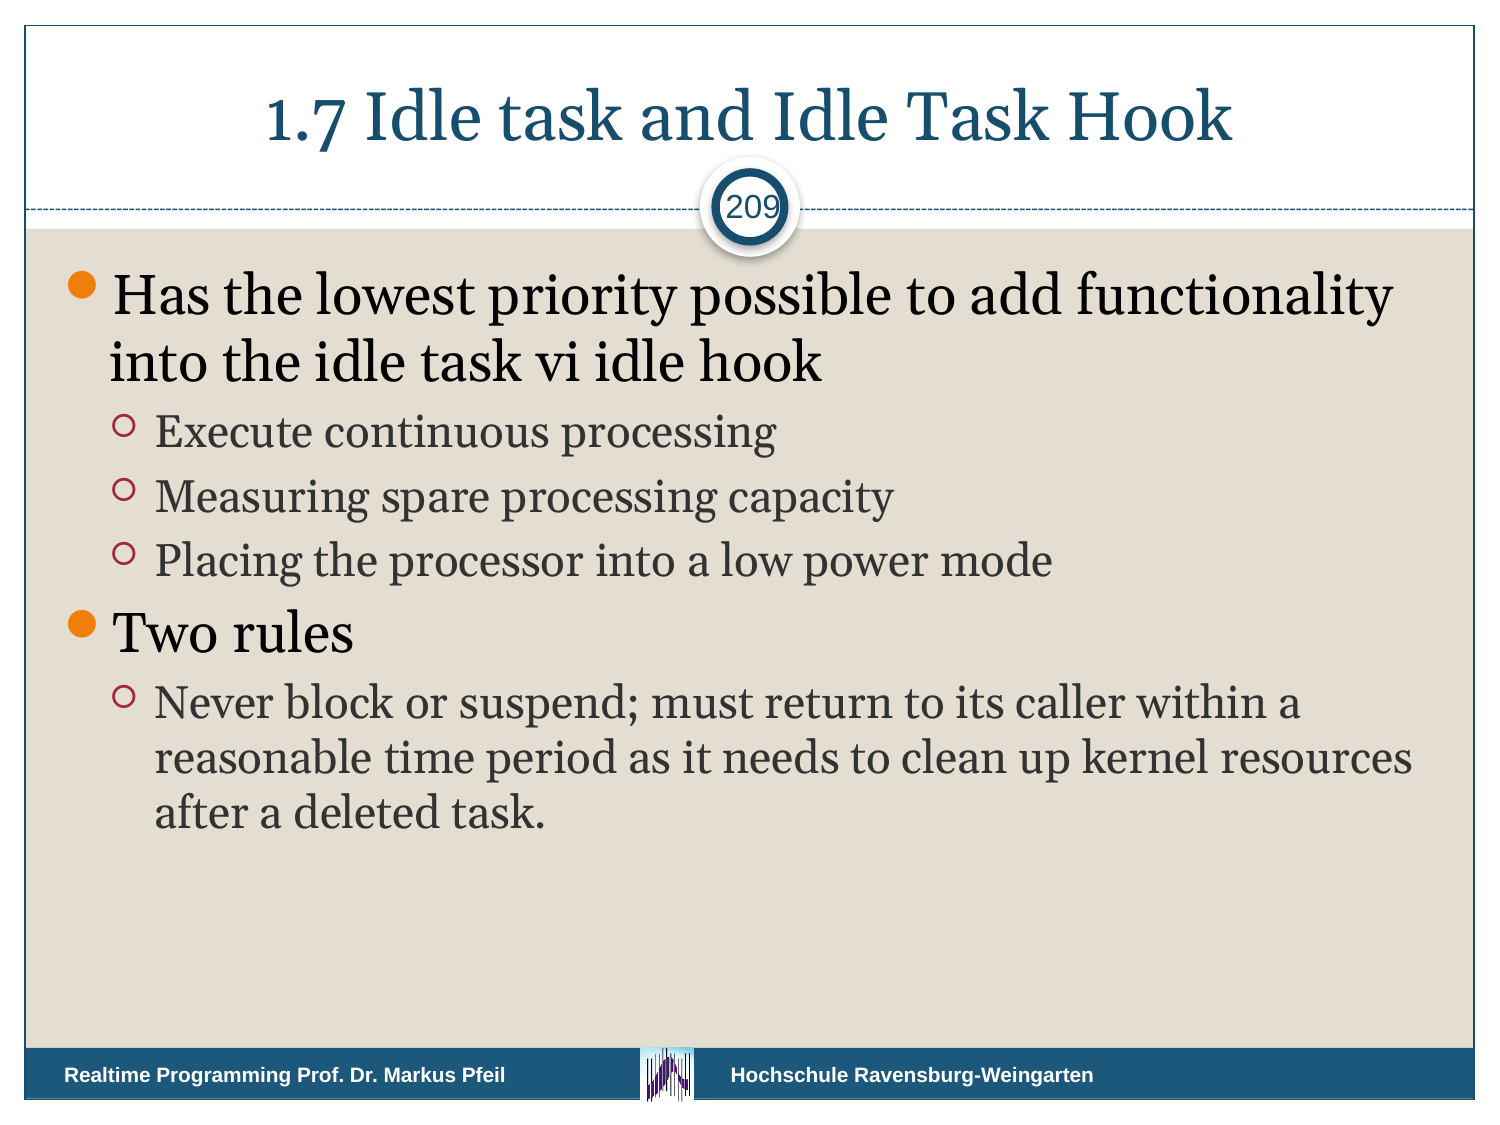

# 1.7 Idle task and Idle Task Hook
209
Has the lowest priority possible to add functionality into the idle task vi idle hook
Execute continuous processing
Measuring spare processing capacity
Placing the processor into a low power mode
Two rules
Never block or suspend; must return to its caller within a reasonable time period as it needs to clean up kernel resources after a deleted task.

Realtime Programming Prof. Dr. Markus Pfeil